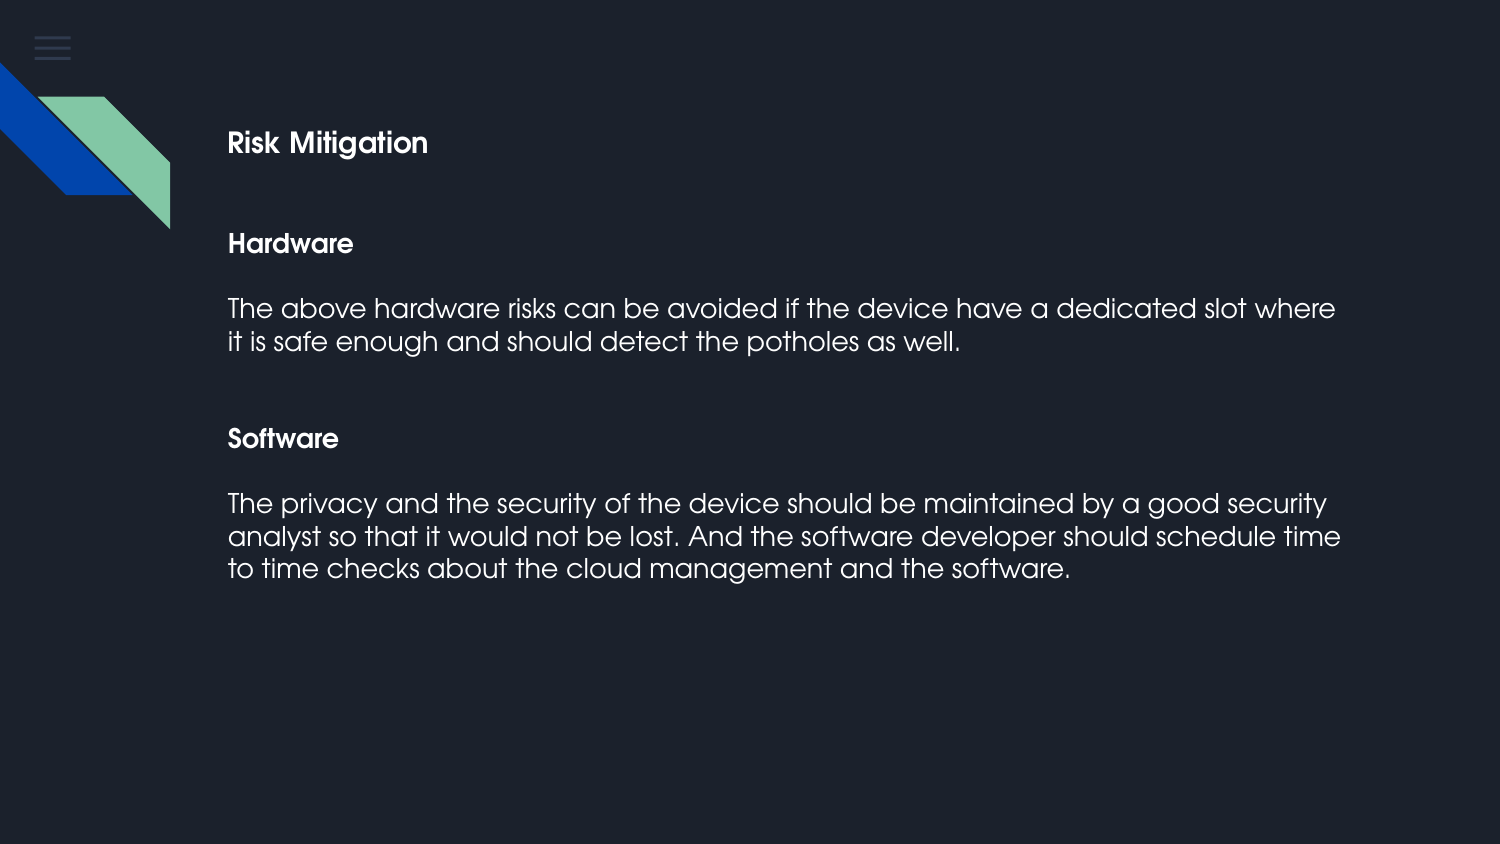

# Risk Mitigation

Hardware

The above hardware risks can be avoided if the device have a dedicated slot where it is safe enough and should detect the potholes as well.

Software

The privacy and the security of the device should be maintained by a good security analyst so that it would not be lost. And the software developer should schedule time to time checks about the cloud management and the software.